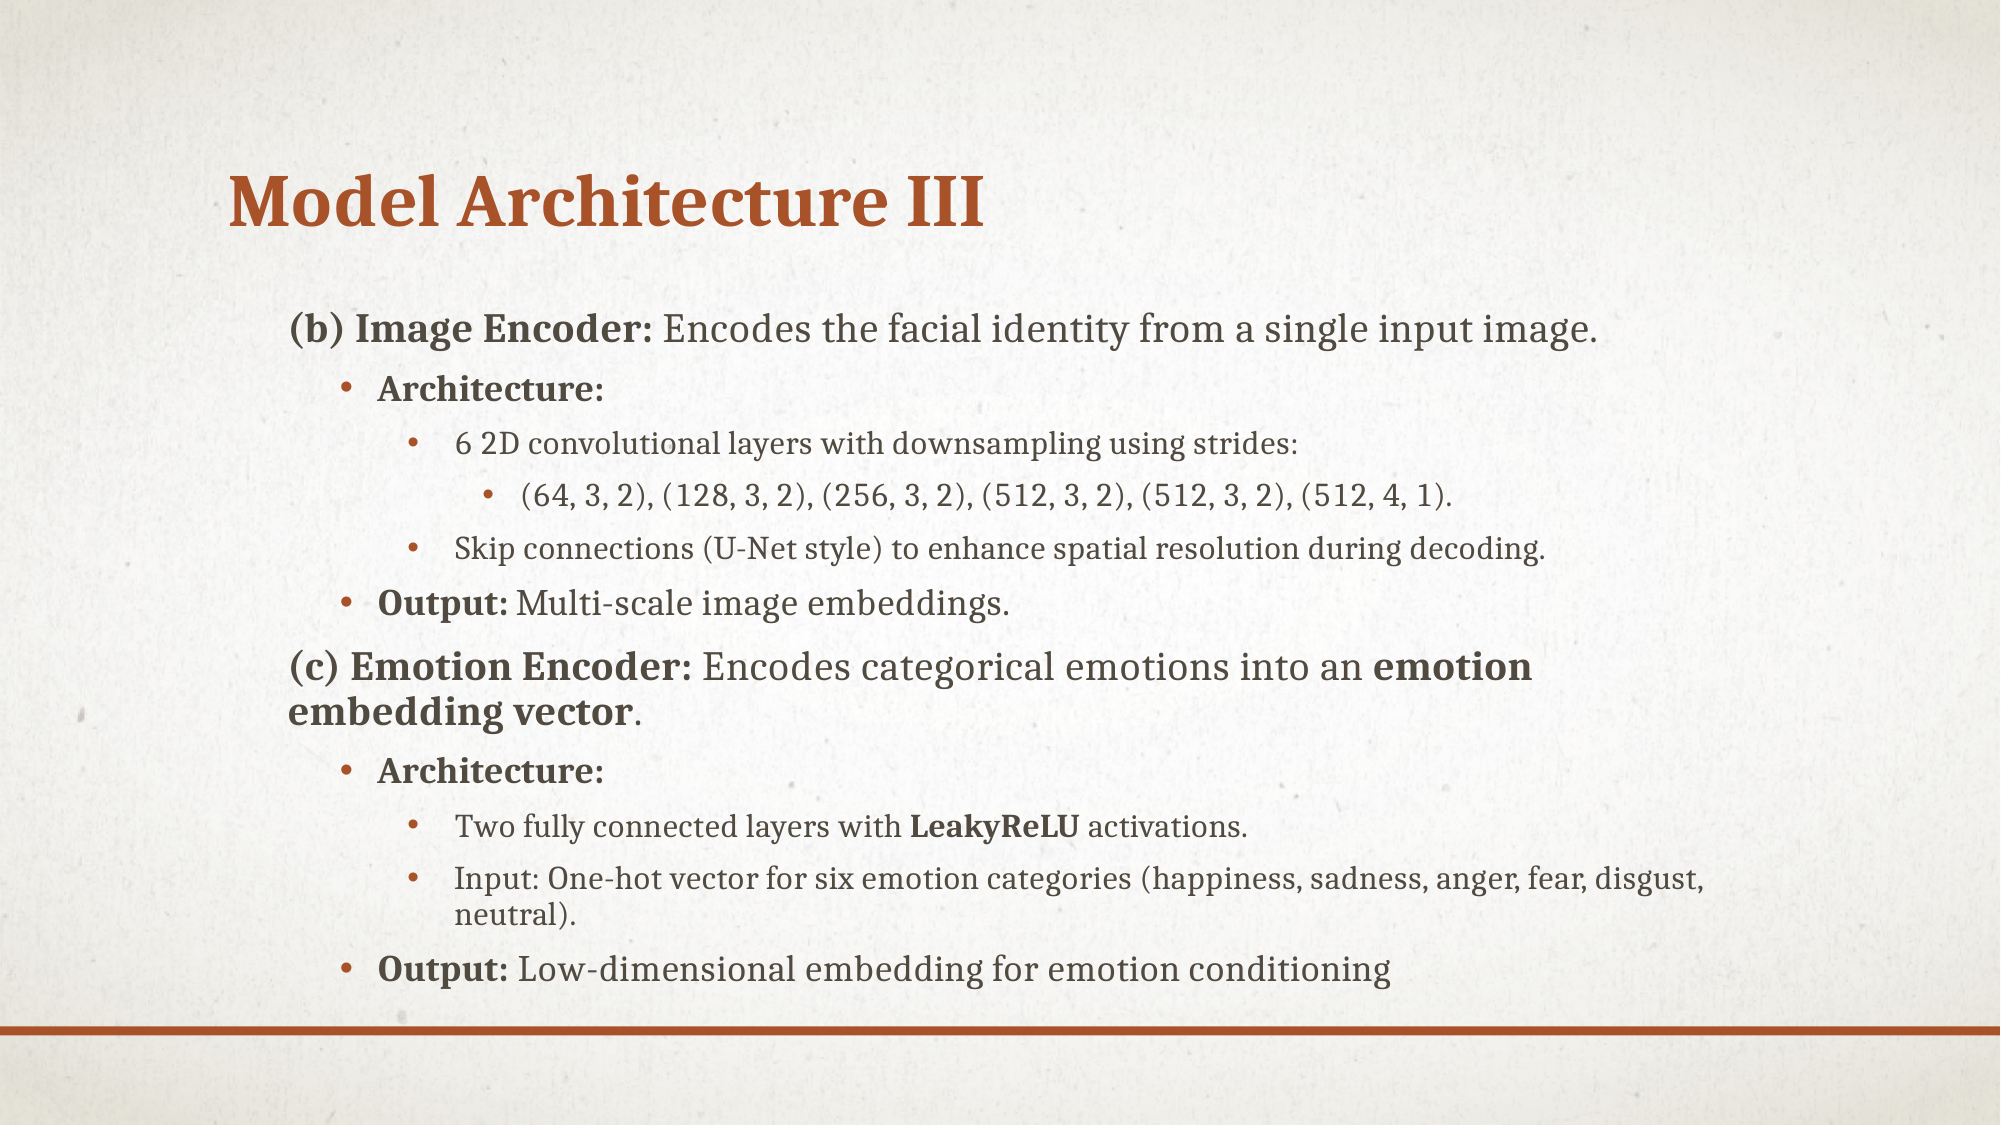

# Model Architecture III
(b) Image Encoder: Encodes the facial identity from a single input image.
Architecture:
6 2D convolutional layers with downsampling using strides:
(64, 3, 2), (128, 3, 2), (256, 3, 2), (512, 3, 2), (512, 3, 2), (512, 4, 1).
Skip connections (U-Net style) to enhance spatial resolution during decoding.
Output: Multi-scale image embeddings.
(c) Emotion Encoder: Encodes categorical emotions into an emotion embedding vector.
Architecture:
Two fully connected layers with LeakyReLU activations.
Input: One-hot vector for six emotion categories (happiness, sadness, anger, fear, disgust, neutral).
Output: Low-dimensional embedding for emotion conditioning